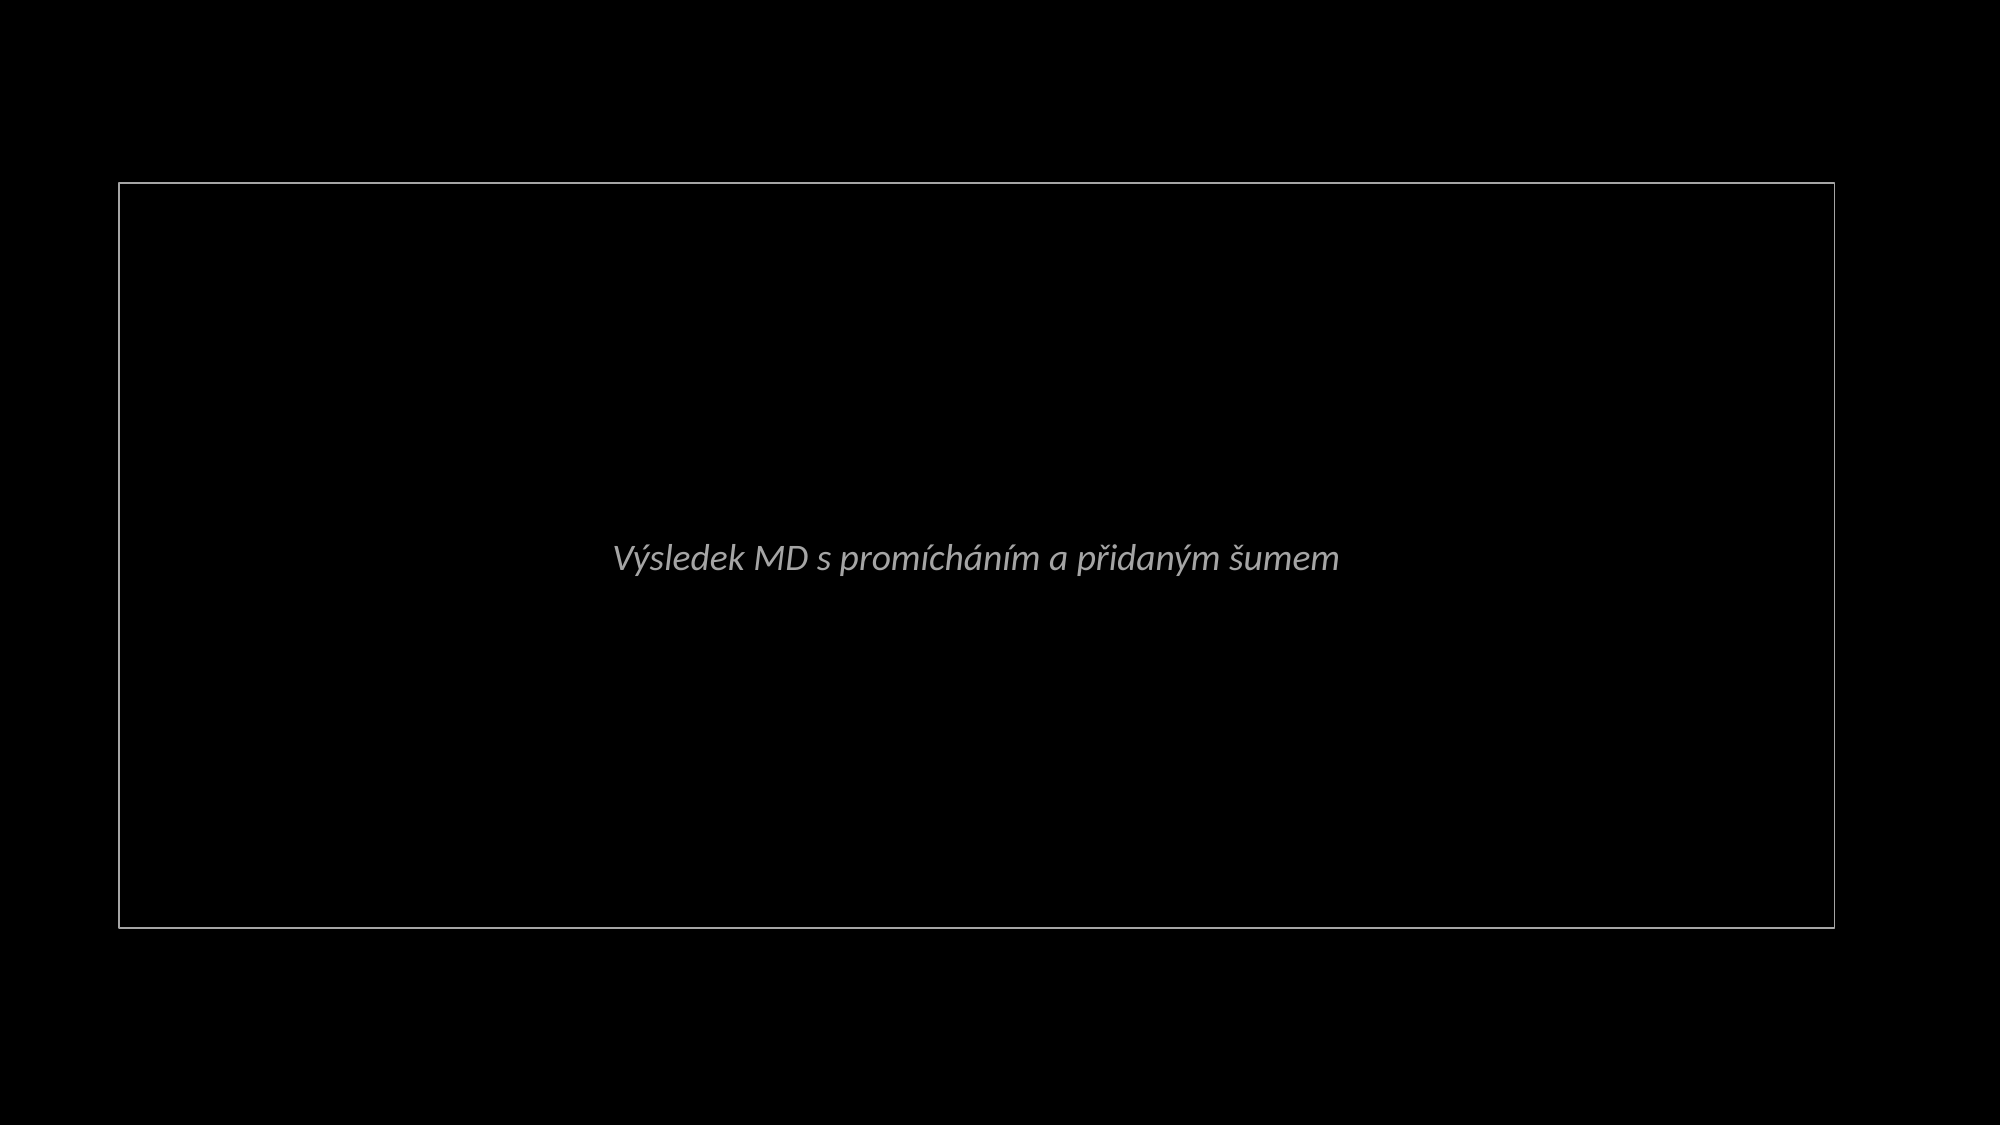

Výsledek MD s promícháním a přidaným šumem